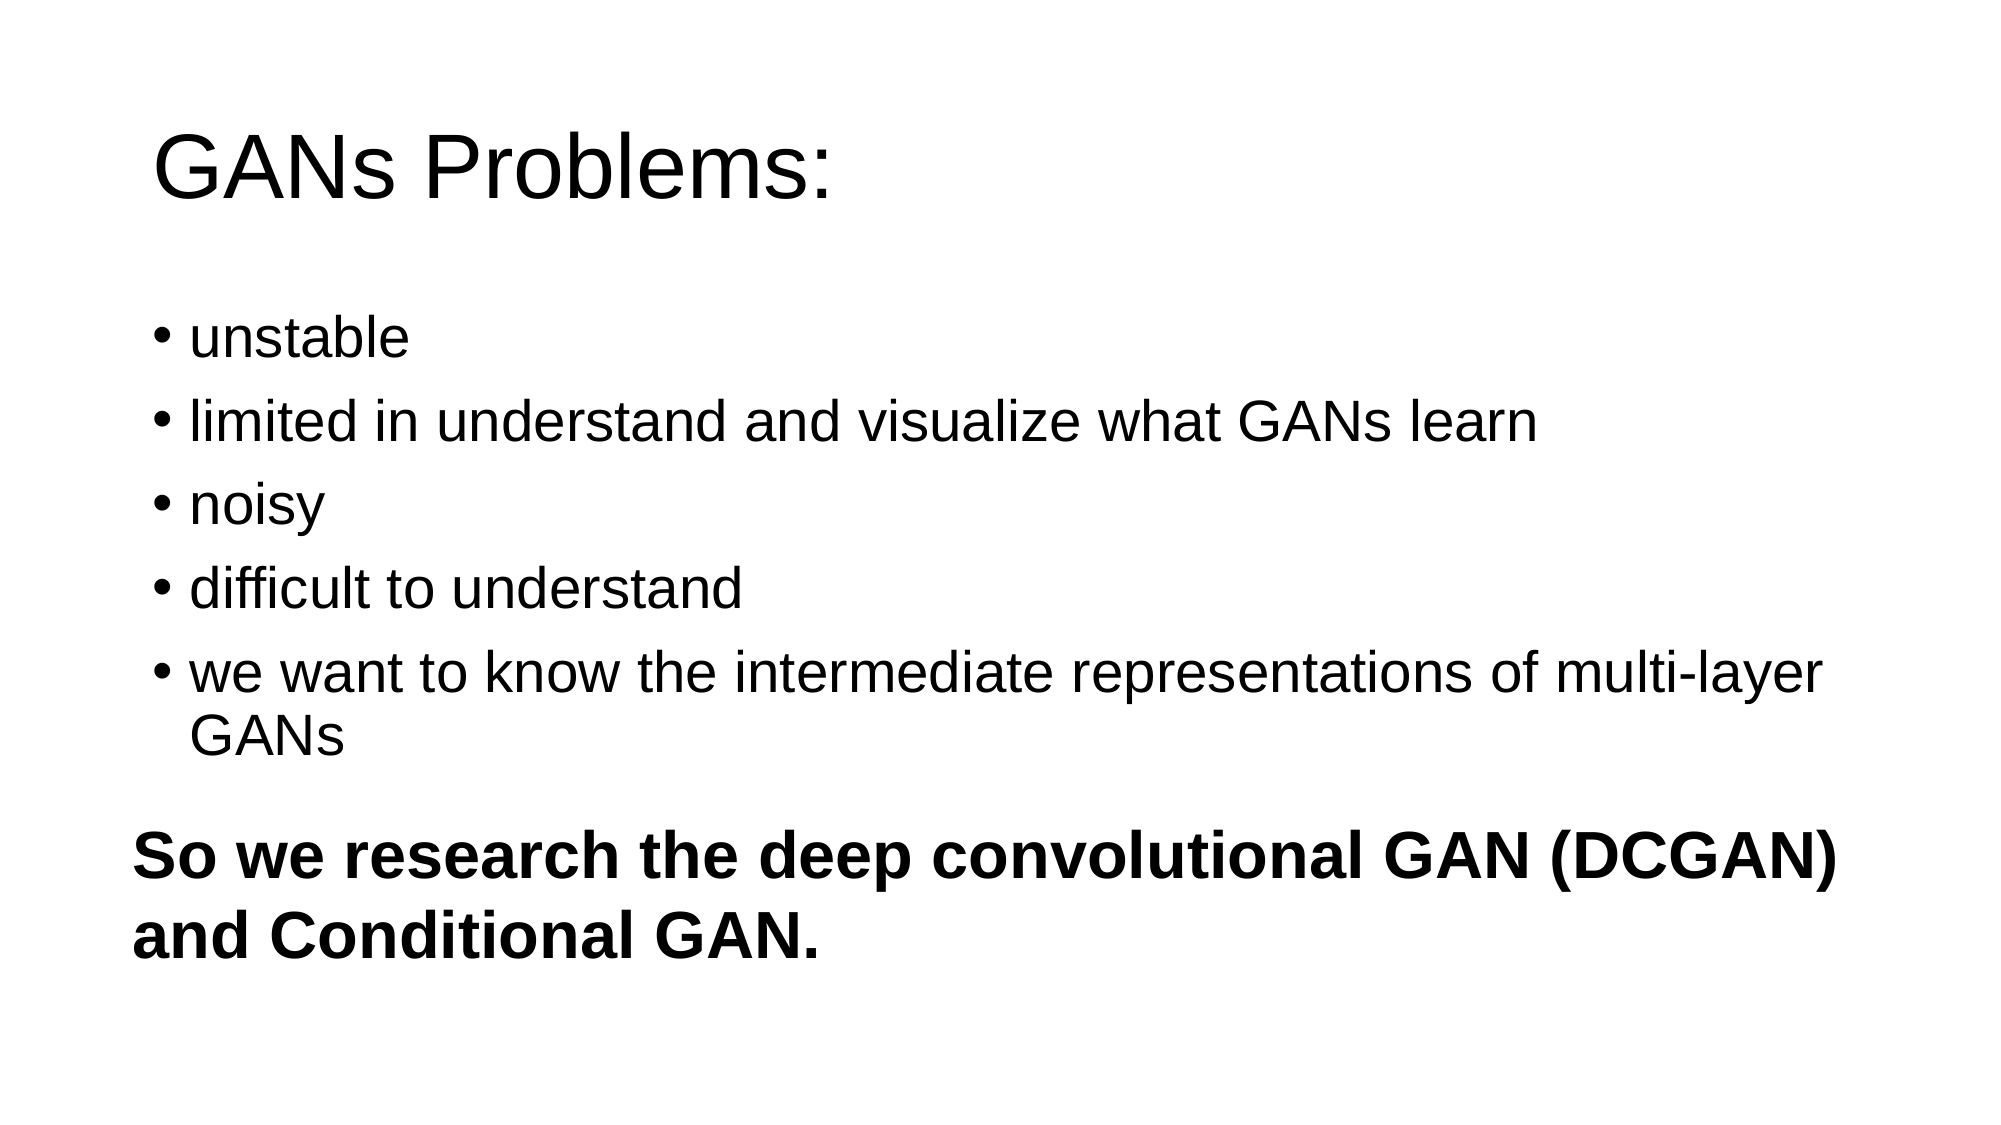

# GANs Problems:
unstable
limited in understand and visualize what GANs learn
noisy
difficult to understand
we want to know the intermediate representations of multi-layer GANs

So we research the deep convolutional GAN (DCGAN)
and Conditional GAN.